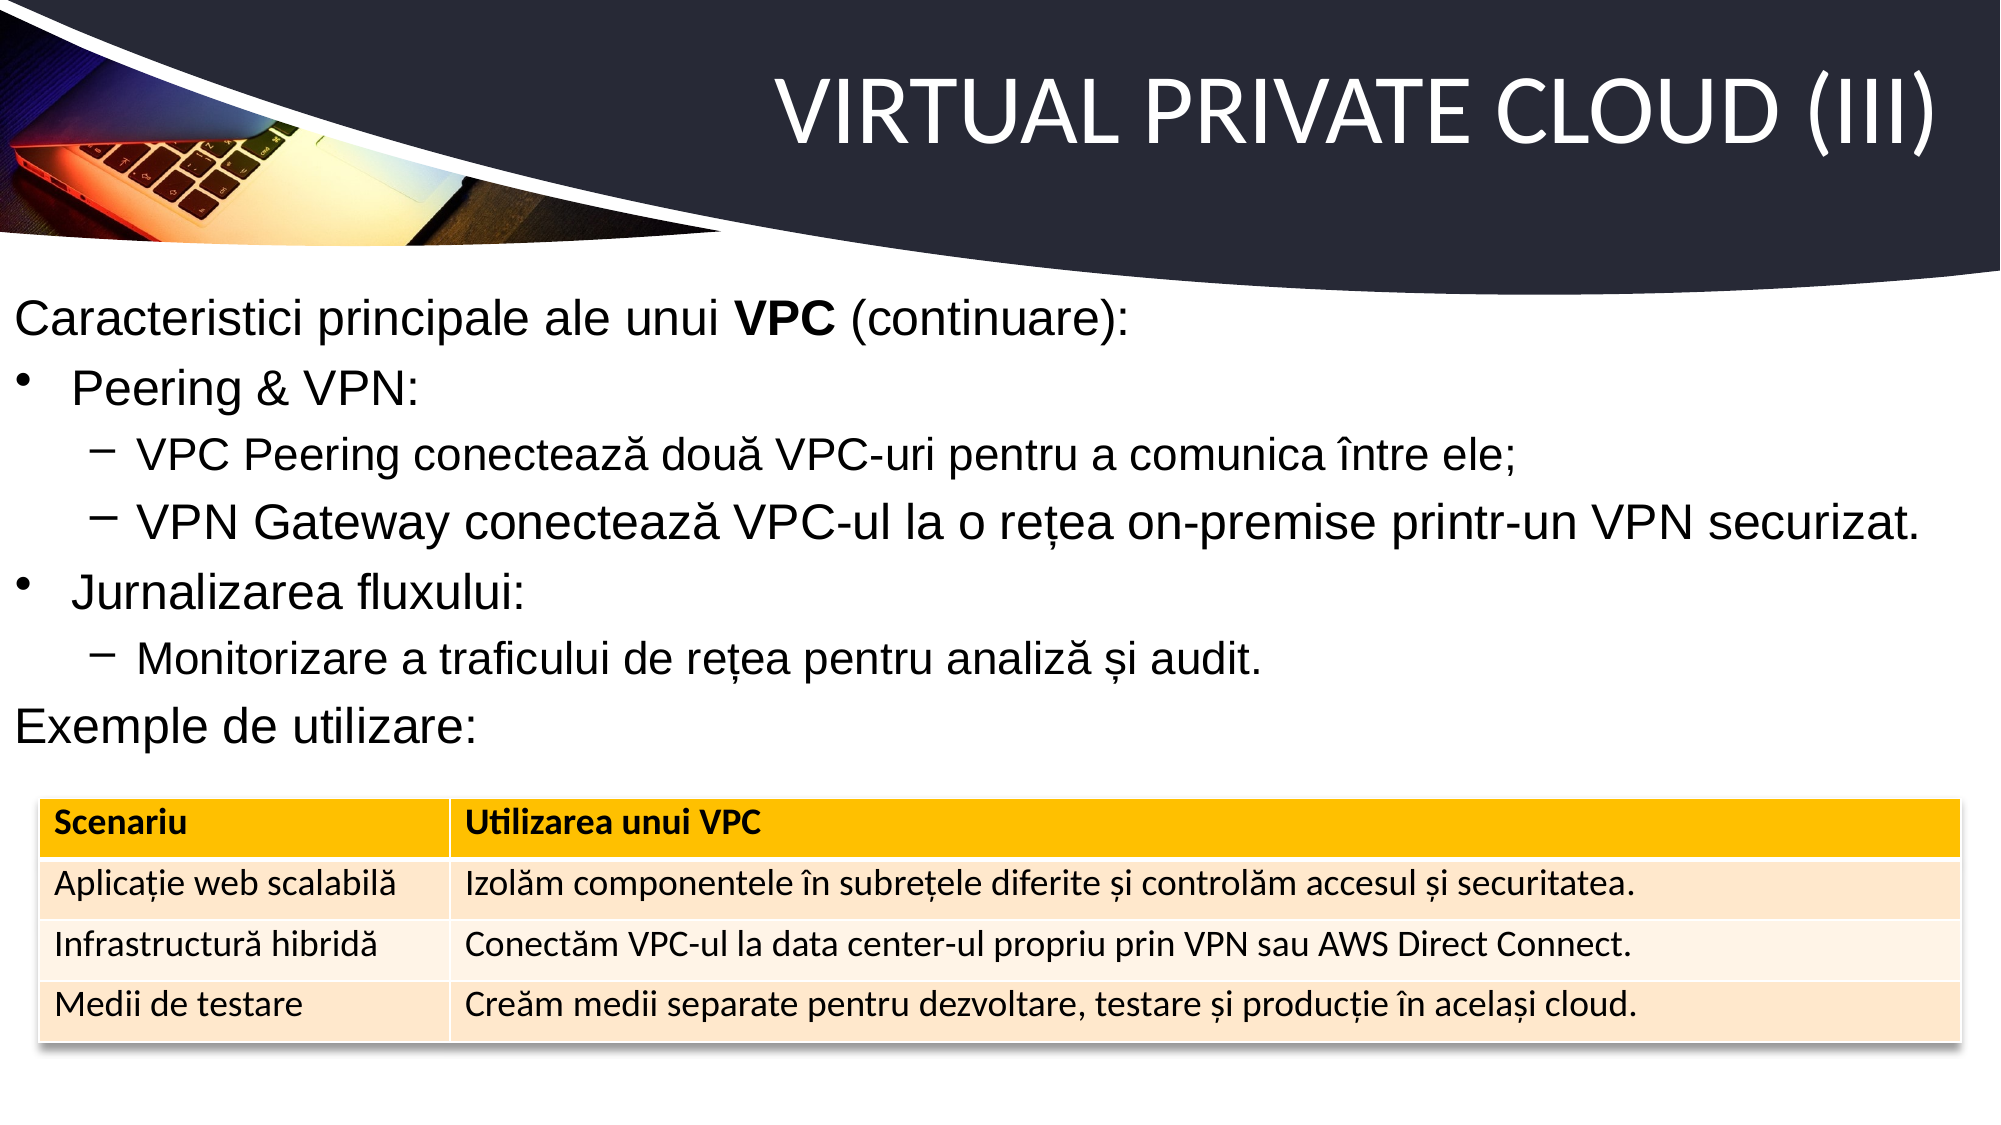

# Virtual Private Cloud (III)
Caracteristici principale ale unui VPC (continuare):
Peering & VPN:
VPC Peering conectează două VPC-uri pentru a comunica între ele;
VPN Gateway conectează VPC-ul la o rețea on-premise printr-un VPN securizat.
Jurnalizarea fluxului:
Monitorizare a traficului de rețea pentru analiză și audit.
Exemple de utilizare:

| Scenariu | Utilizarea unui VPC |
| --- | --- |
| Aplicație web scalabilă | Izolăm componentele în subrețele diferite și controlăm accesul și securitatea. |
| Infrastructură hibridă | Conectăm VPC-ul la data center-ul propriu prin VPN sau AWS Direct Connect. |
| Medii de testare | Creăm medii separate pentru dezvoltare, testare și producție în același cloud. |